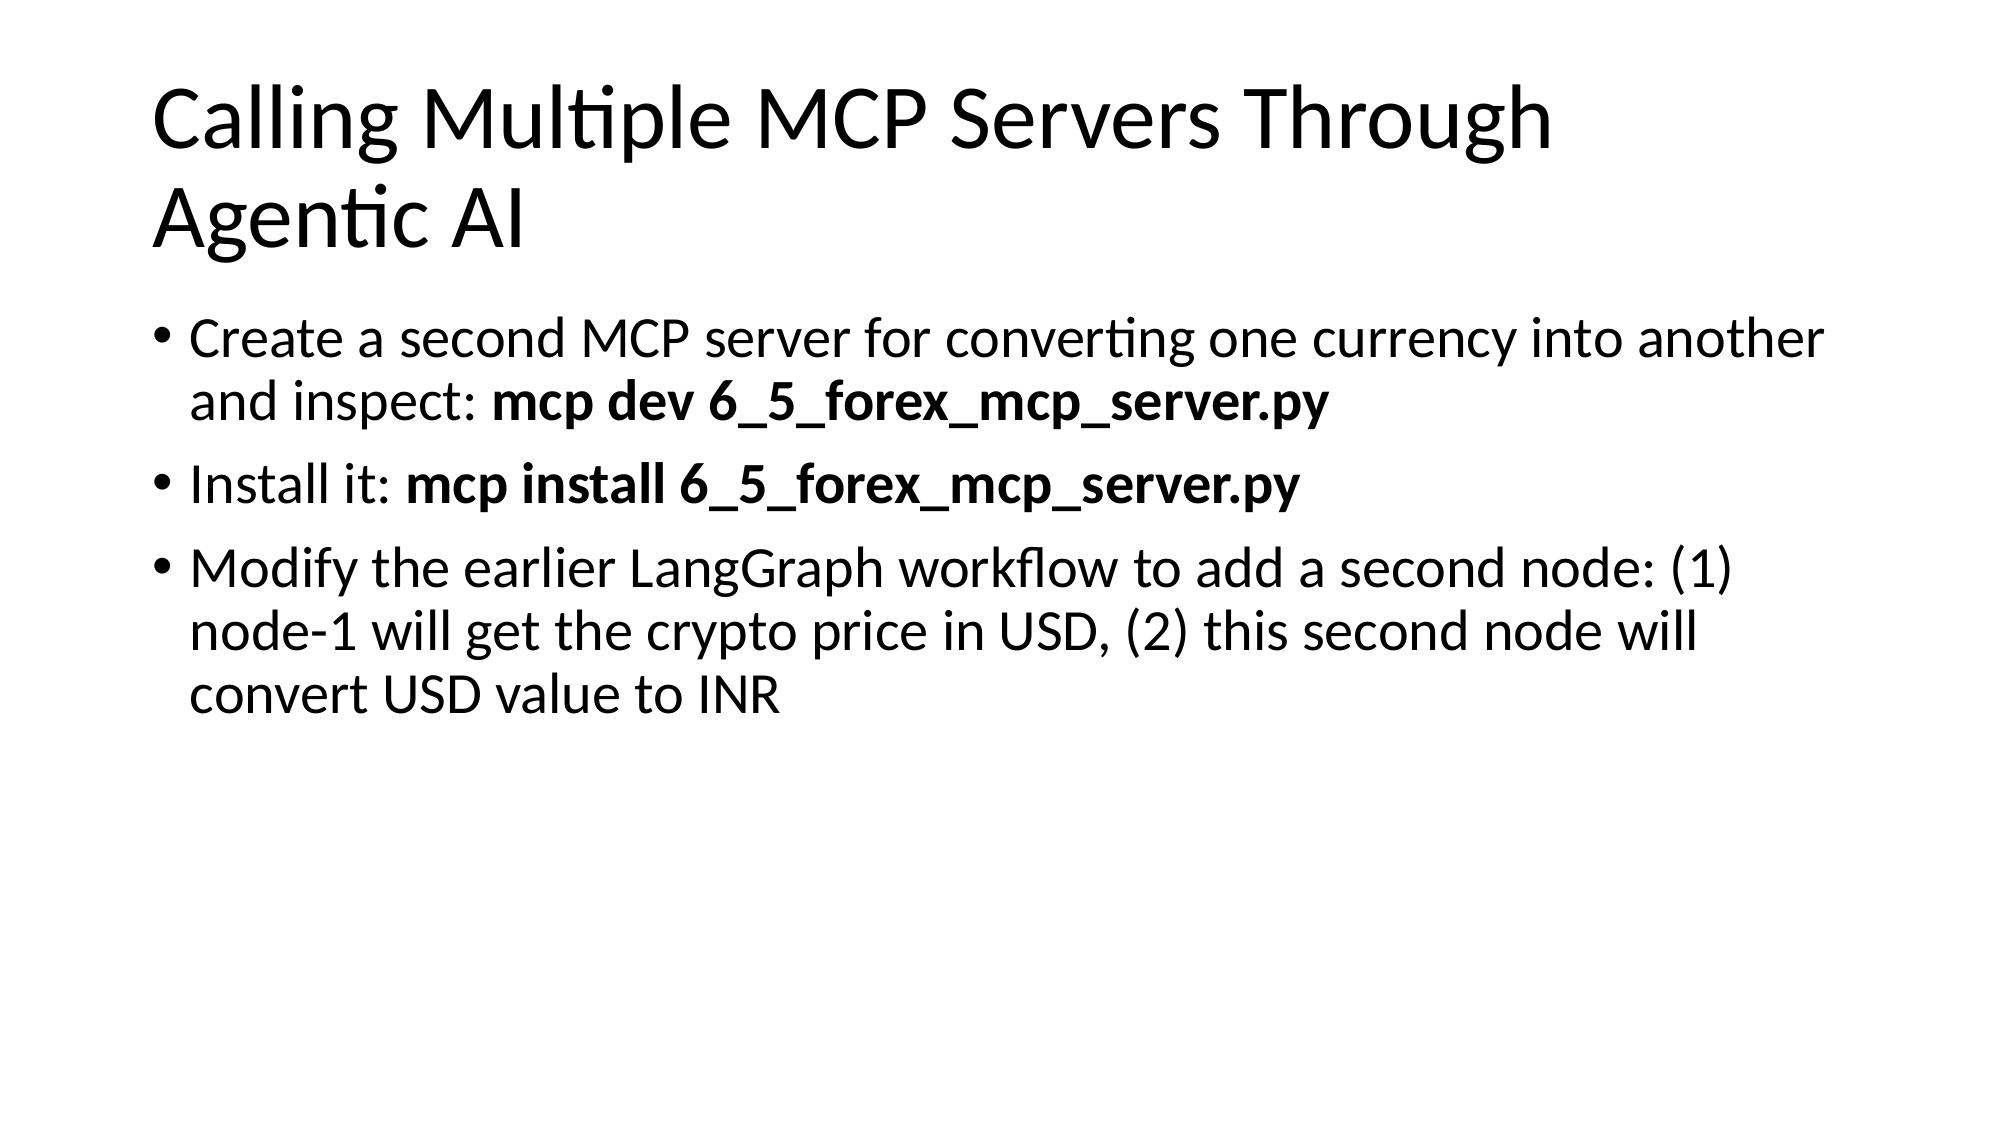

# Calling Multiple MCP Servers Through Agentic AI
Create a second MCP server for converting one currency into another and inspect: mcp dev 6_5_forex_mcp_server.py
Install it: mcp install 6_5_forex_mcp_server.py
Modify the earlier LangGraph workflow to add a second node: (1) node-1 will get the crypto price in USD, (2) this second node will convert USD value to INR